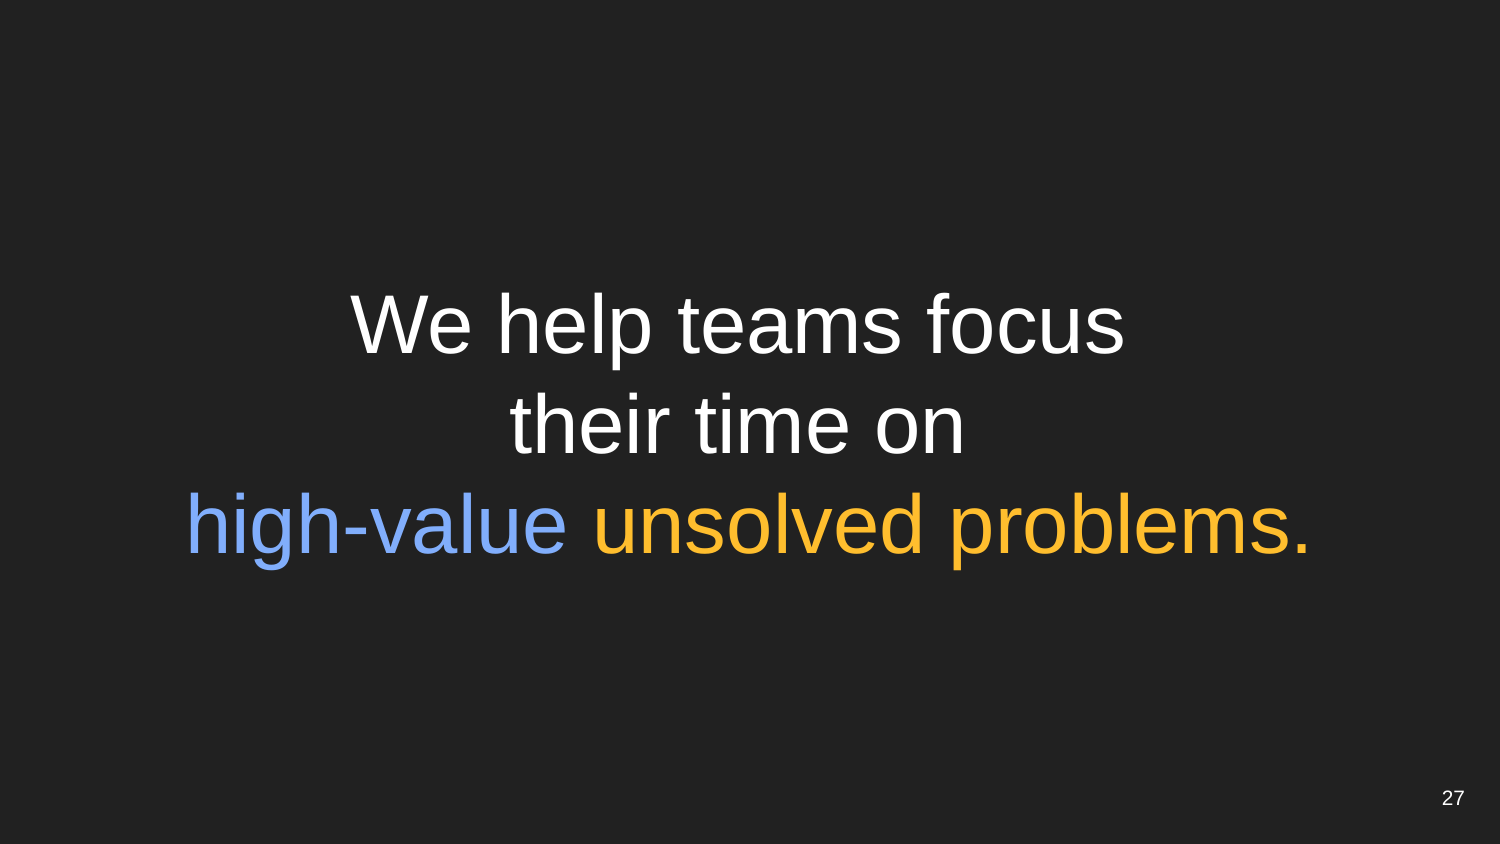

We help teams focus
their time on
high-value unsolved problems.
27